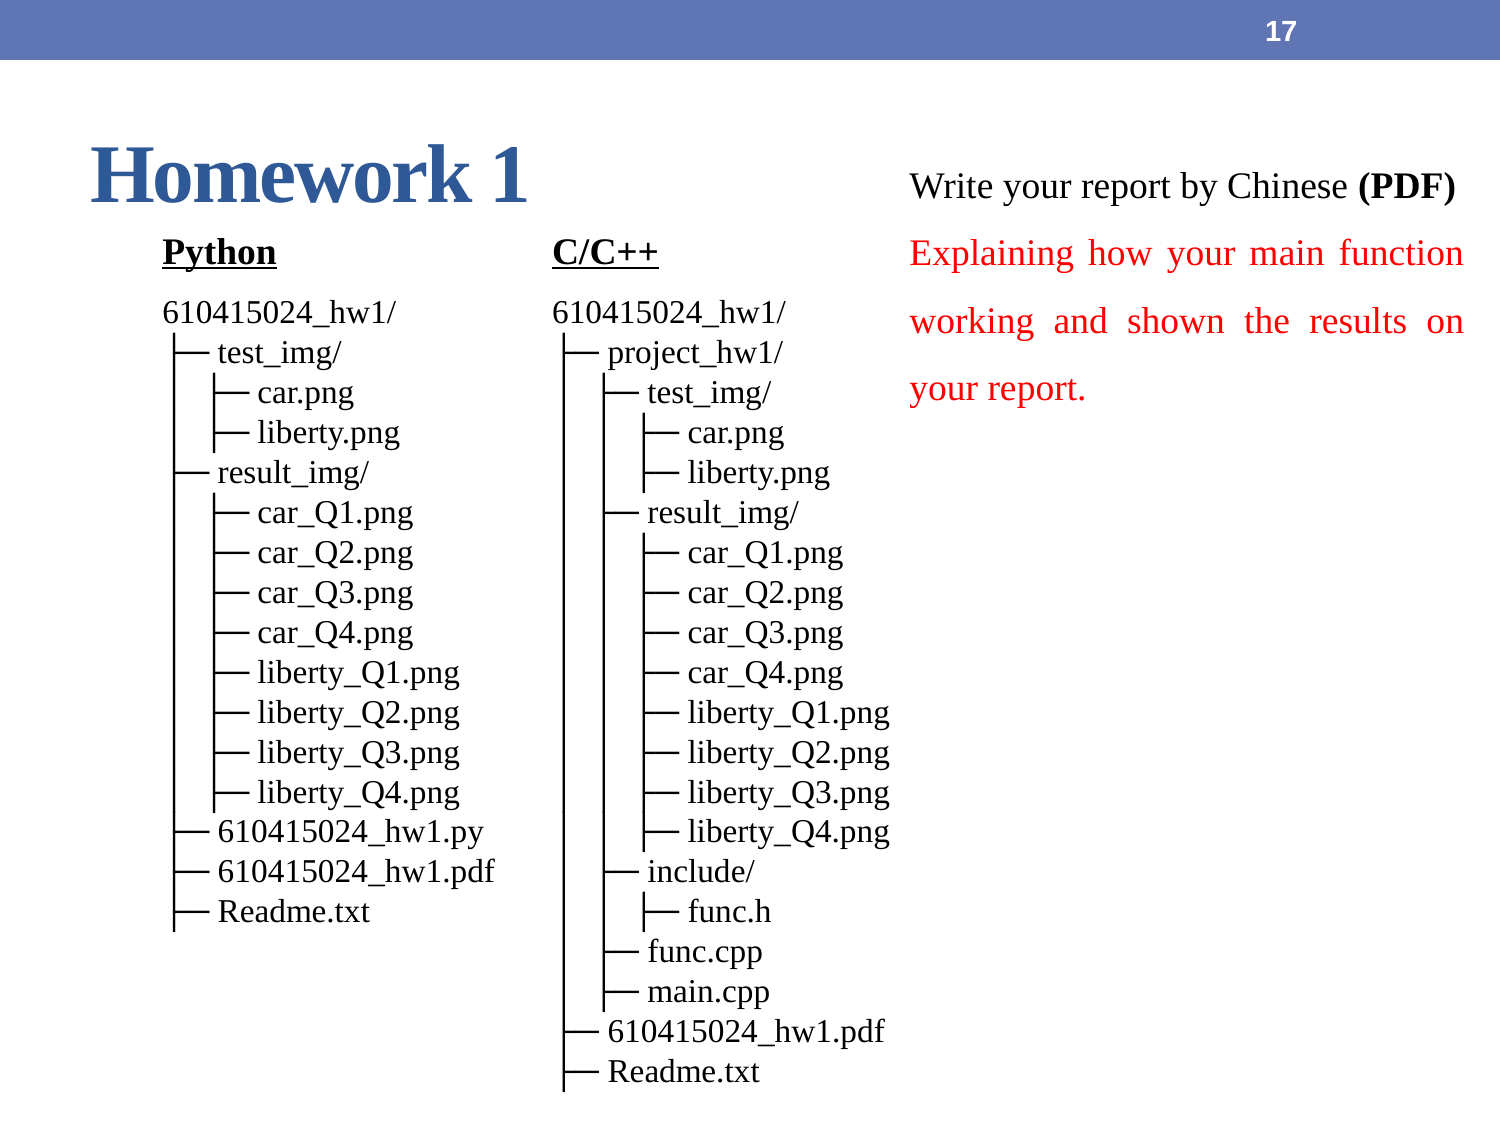

17
# Homework 1
Write your report by Chinese (PDF)
Explaining how your main function working and shown the results on your report.
Python
C/C++
610415024_hw1/
├─ test_img/
│  ├─ car.png
│  ├─ liberty.png
├─ result_img/
│  ├─ car_Q1.png
│  ├─ car_Q2.png
│  ├─ car_Q3.png
│  ├─ car_Q4.png
│  ├─ liberty_Q1.png
│  ├─ liberty_Q2.png
│  ├─ liberty_Q3.png
│  ├─ liberty_Q4.png
├─ 610415024_hw1.py
├─ 610415024_hw1.pdf
├─ Readme.txt
610415024_hw1/
├─ project_hw1/
│  ├─ test_img/
│  │  ├─ car.png
│  │  ├─ liberty.png
│  ├─ result_img/
│  │  ├─ car_Q1.png
│  │  ├─ car_Q2.png
│  │  ├─ car_Q3.png
│  │  ├─ car_Q4.png
│  │  ├─ liberty_Q1.png
│  │  ├─ liberty_Q2.png
│  │  ├─ liberty_Q3.png
│  │  ├─ liberty_Q4.png
│  ├─ include/
│  │  ├─ func.h
│  ├─ func.cpp
│  ├─ main.cpp
├─ 610415024_hw1.pdf
├─ Readme.txt